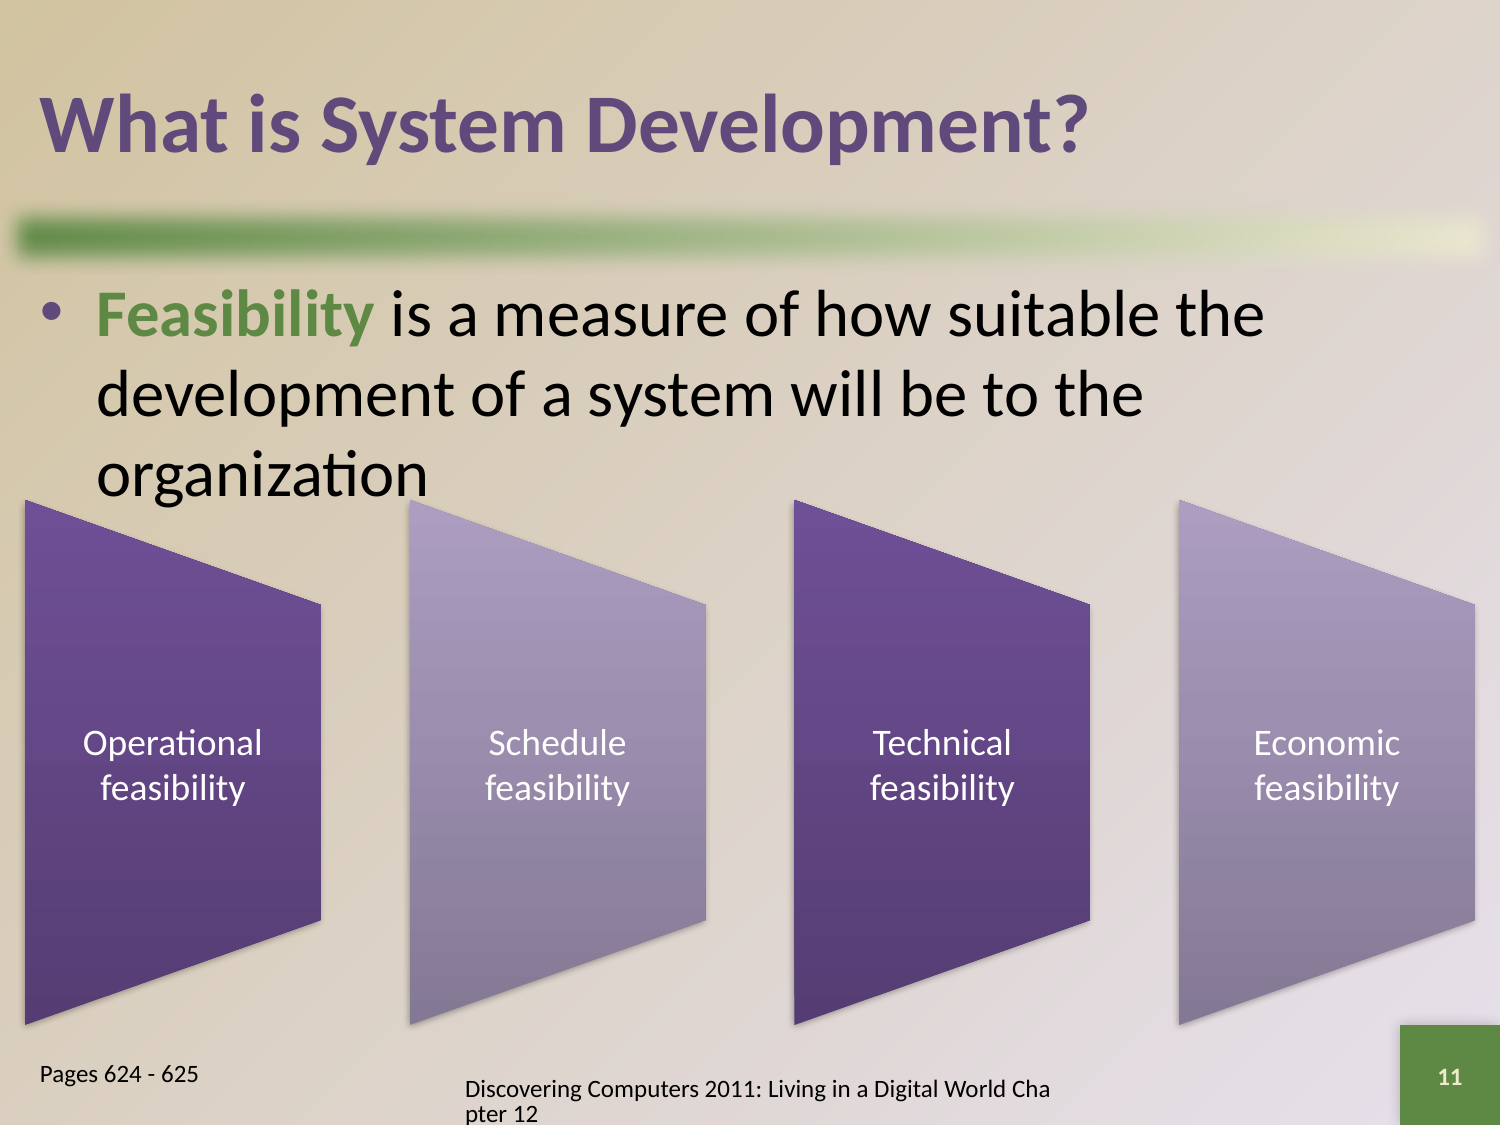

# What is System Development?
Feasibility is a measure of how suitable the development of a system will be to the organization
Operational feasibility
Schedule feasibility
Technical feasibility
Economic feasibility
11
Pages 624 - 625
Discovering Computers 2011: Living in a Digital World Chapter 12